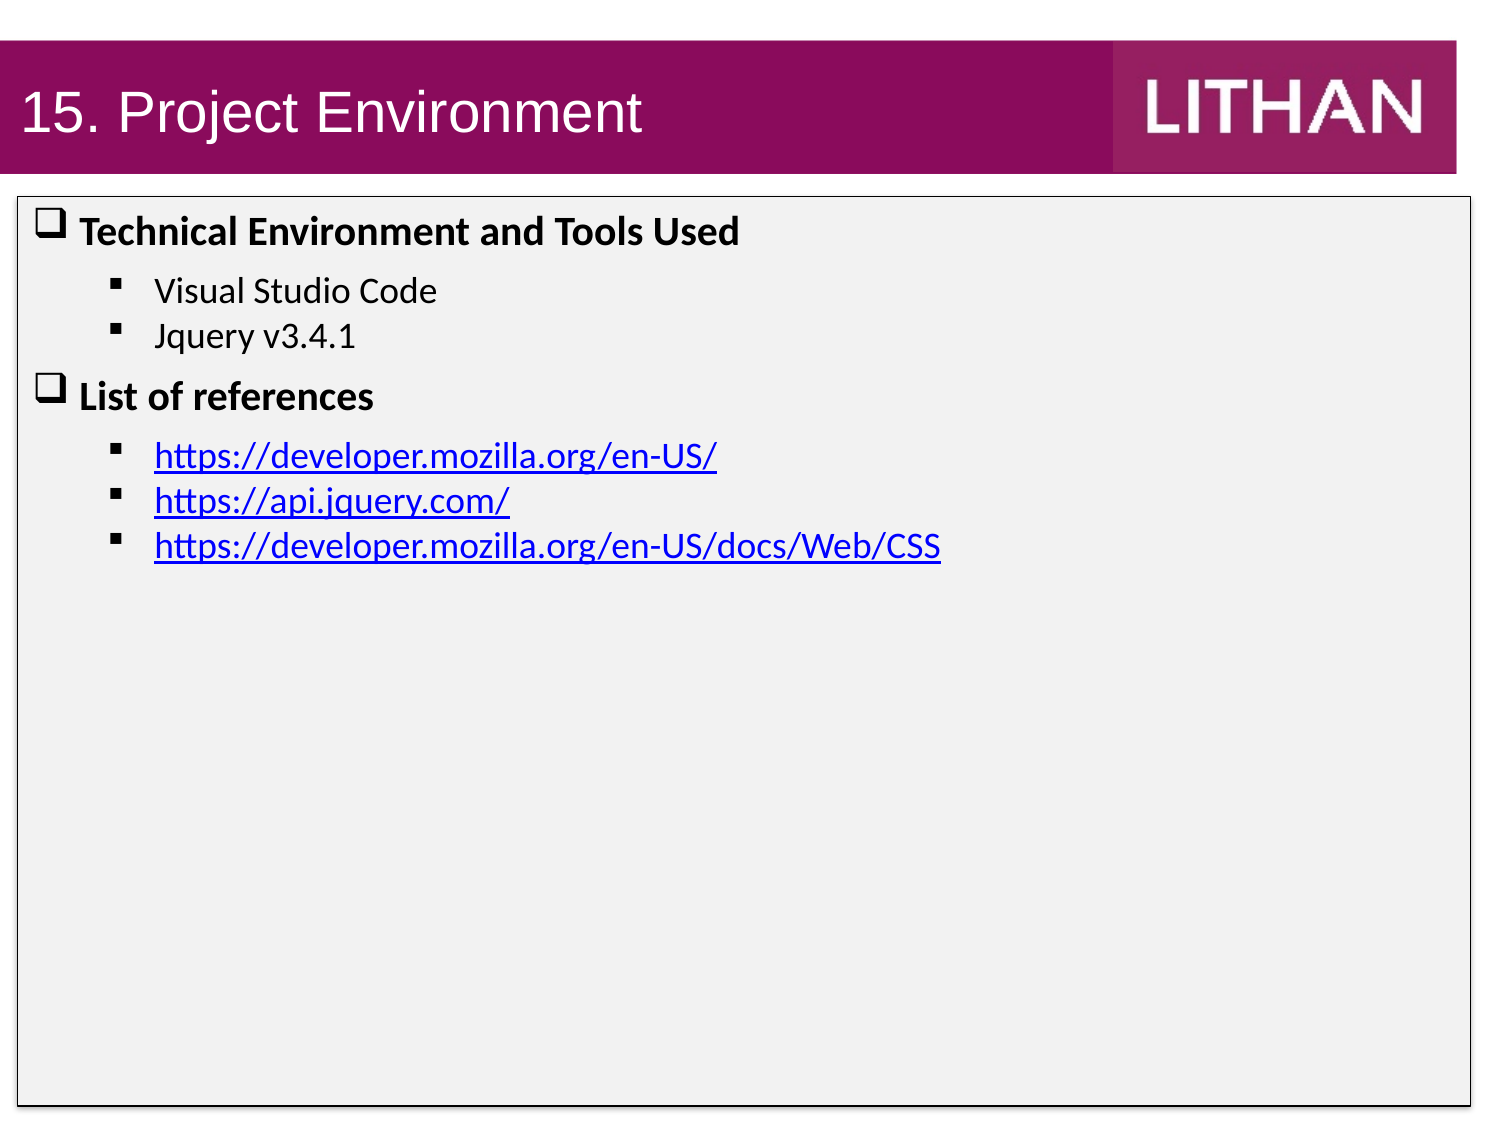

15. Project Environment
Technical Environment and Tools Used
Visual Studio Code
Jquery v3.4.1
List of references
https://developer.mozilla.org/en-US/
https://api.jquery.com/
https://developer.mozilla.org/en-US/docs/Web/CSS